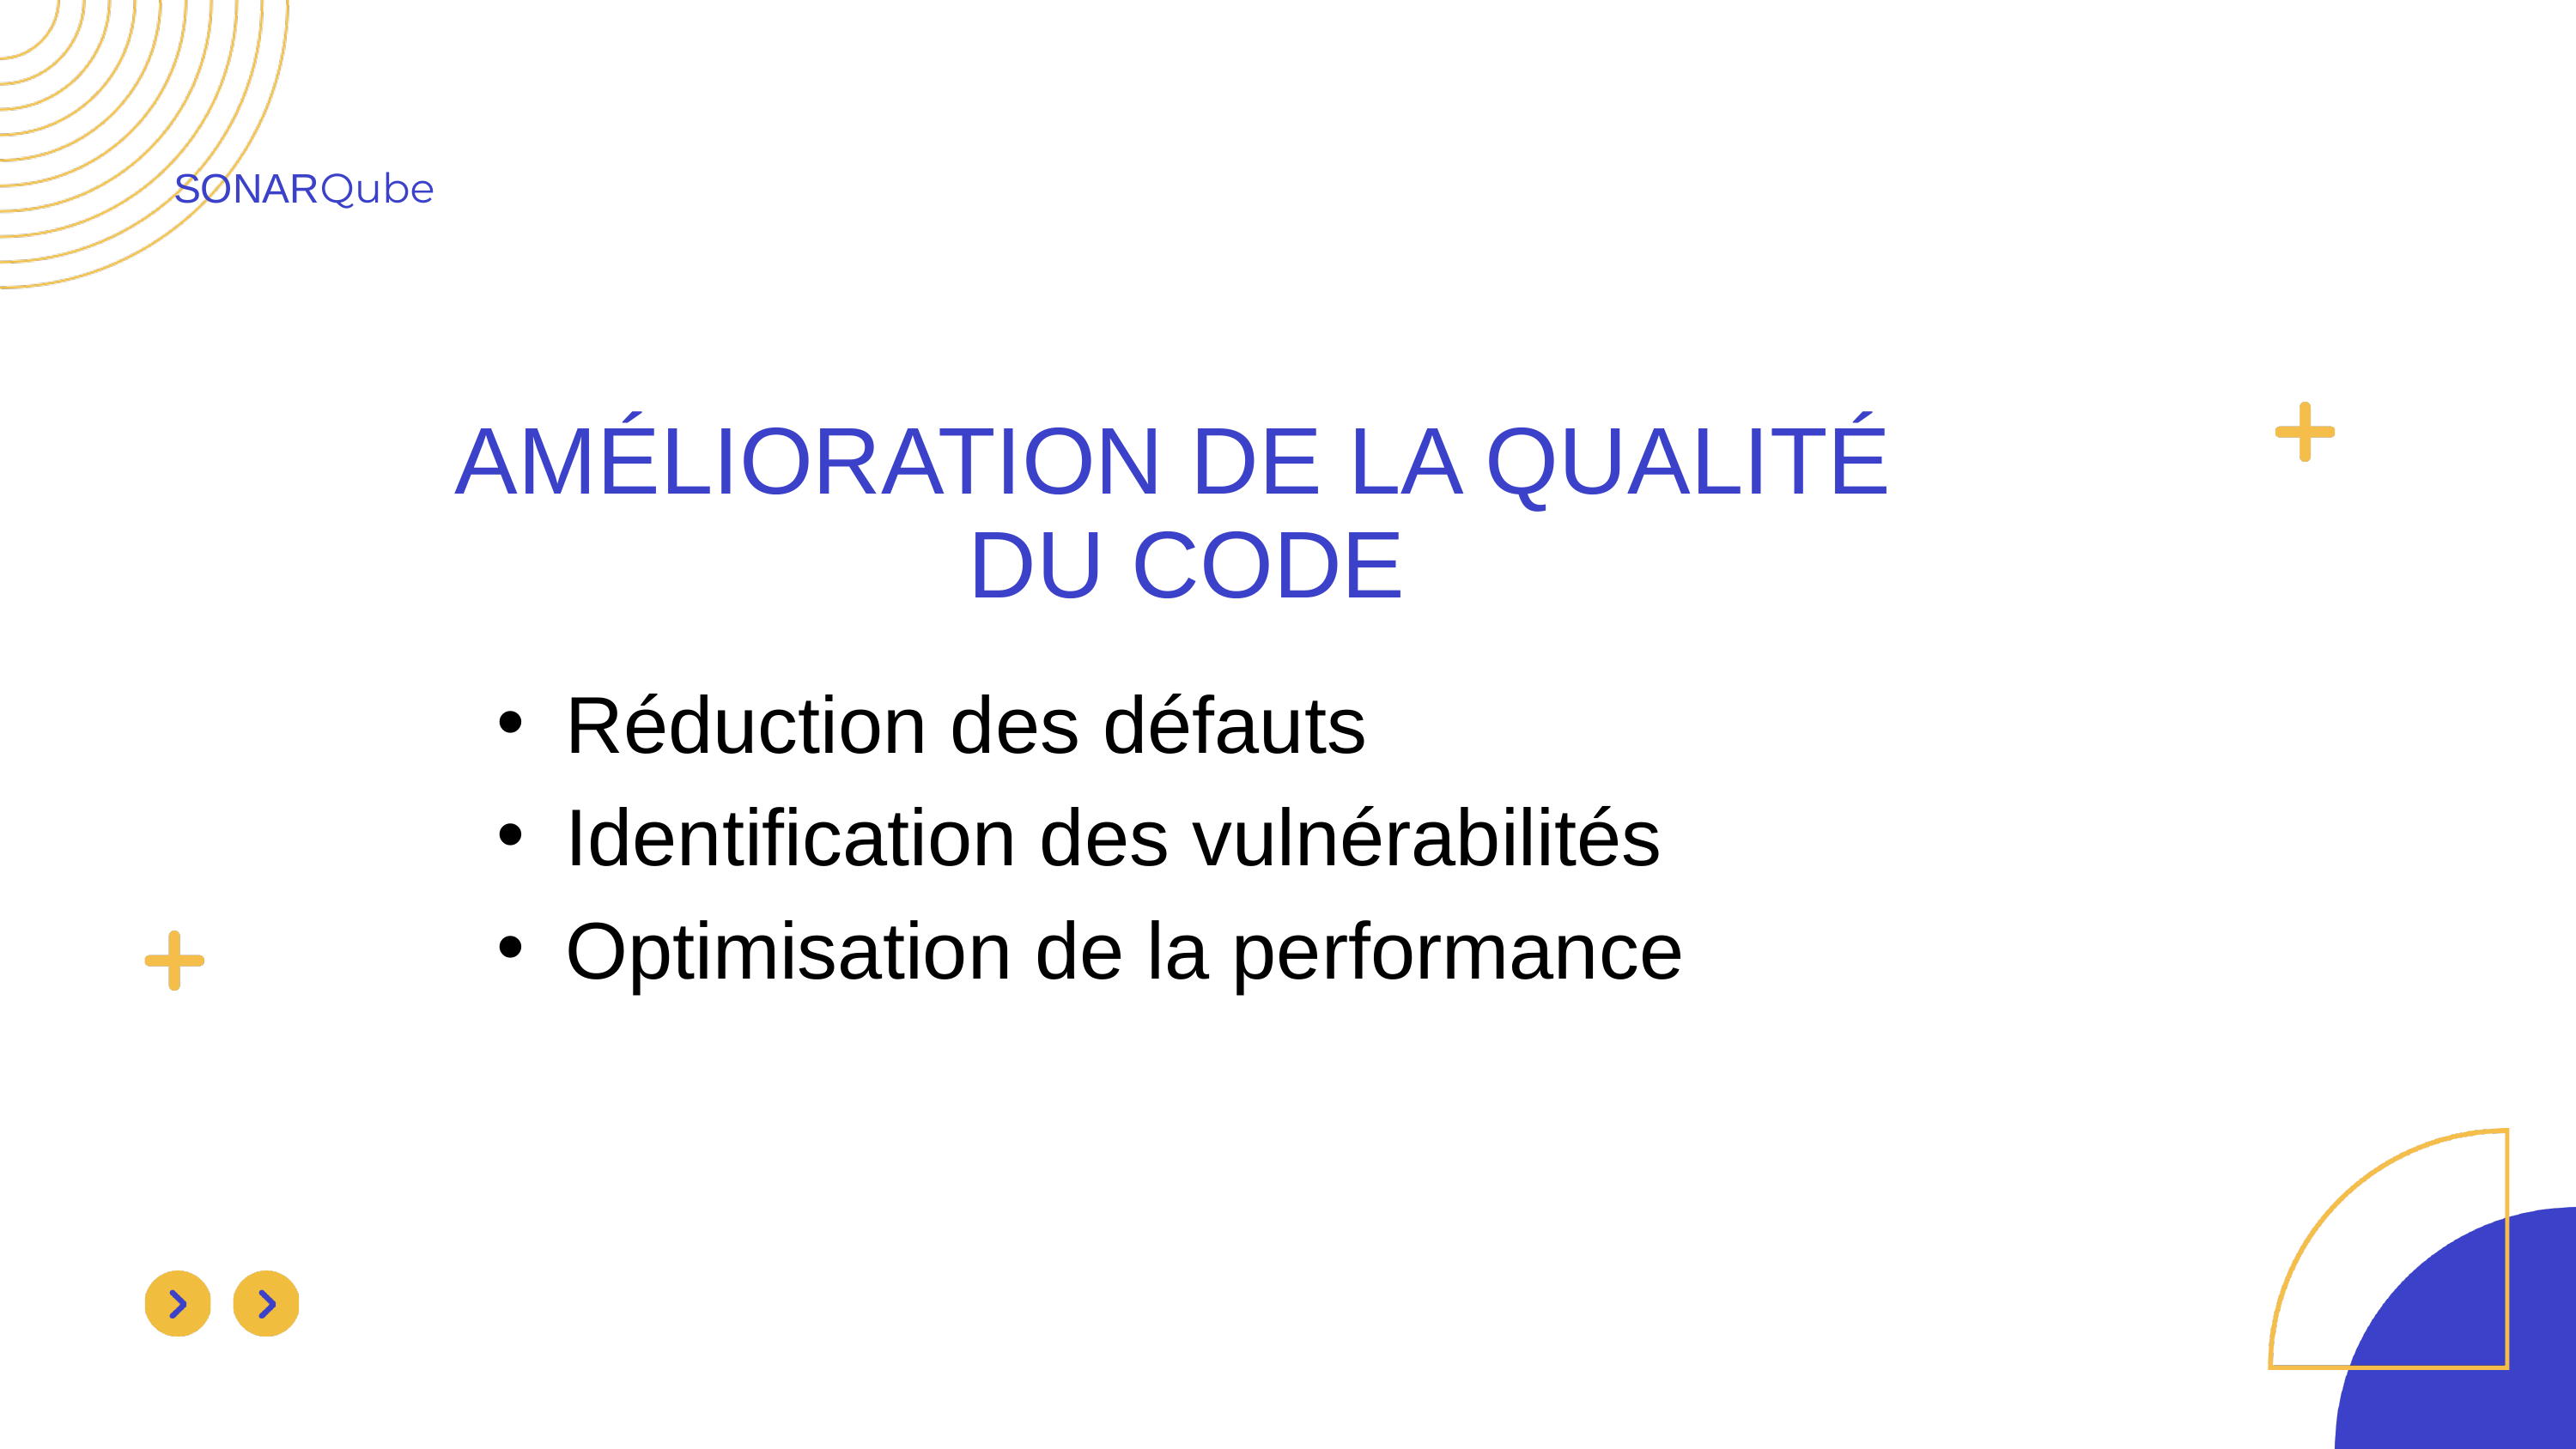

SONAR
Qube

AMÉLIORATION DE LA QUALITÉ
DU CODE
Réduction des défauts
Identification des vulnérabilités
Optimisation de la performance